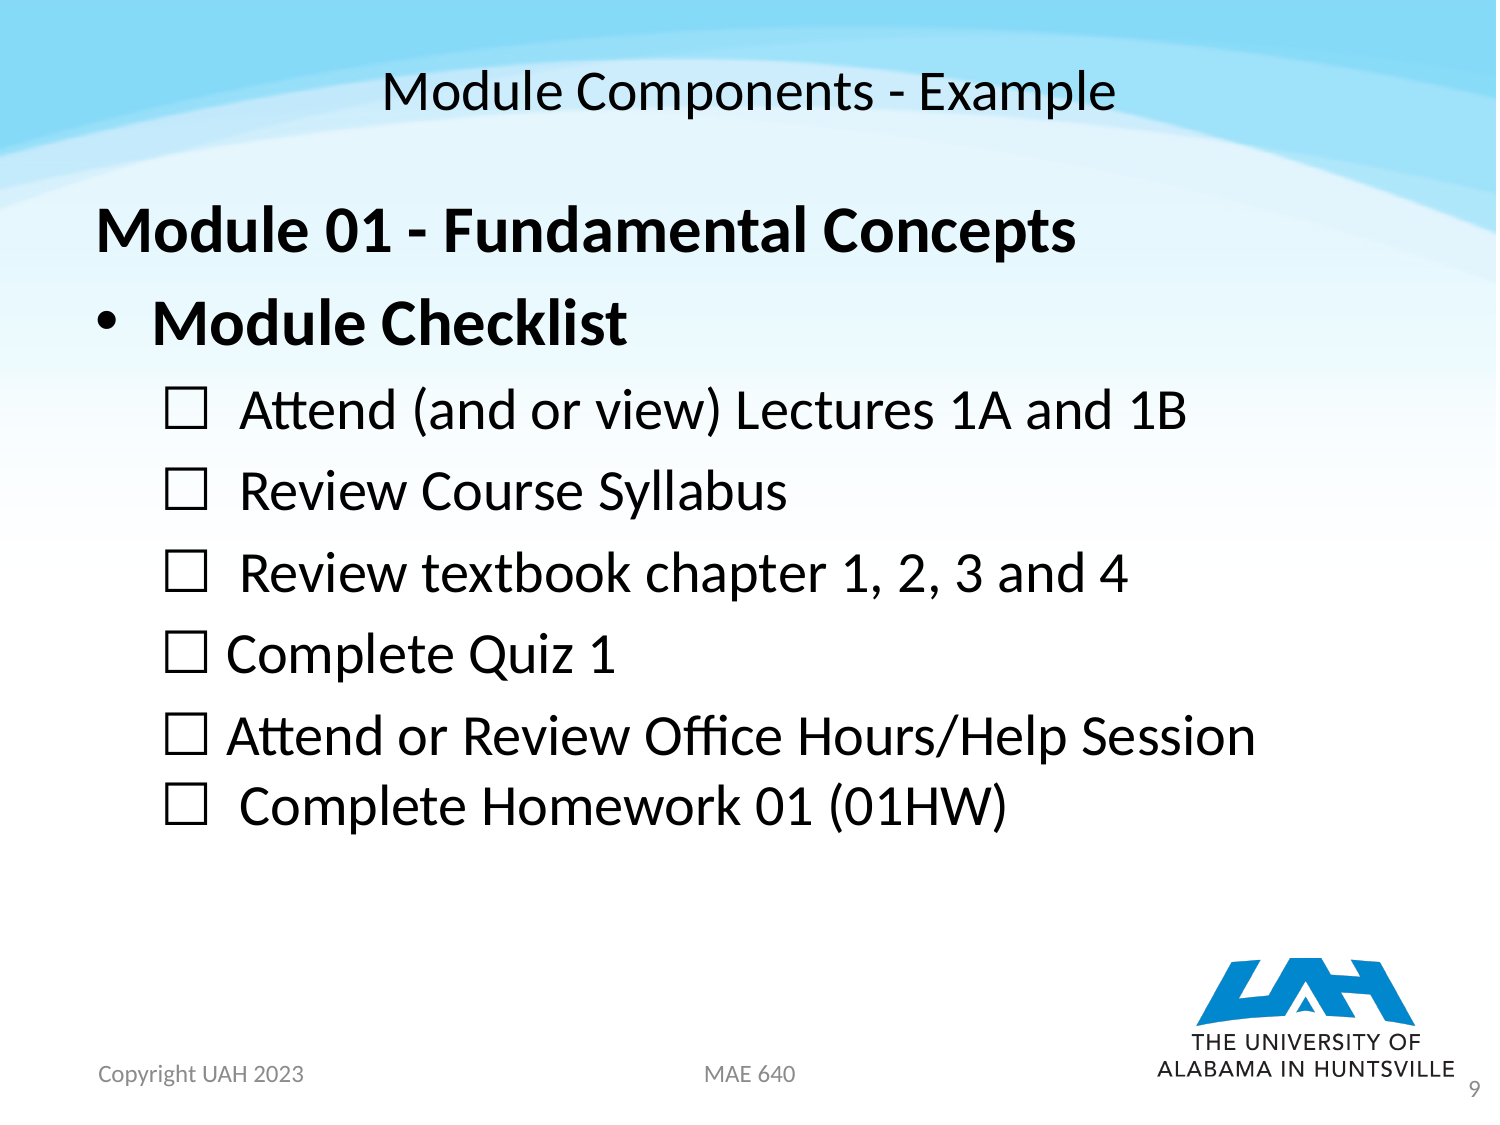

# Module Components - Example
Module 01 - Fundamental Concepts
Module Checklist
☐  Attend (and or view) Lectures 1A and 1B
☐  Review Course Syllabus
☐  Review textbook chapter 1, 2, 3 and 4
☐ Complete Quiz 1
☐ Attend or Review Office Hours/Help Session
☐  Complete Homework 01 (01HW)

9